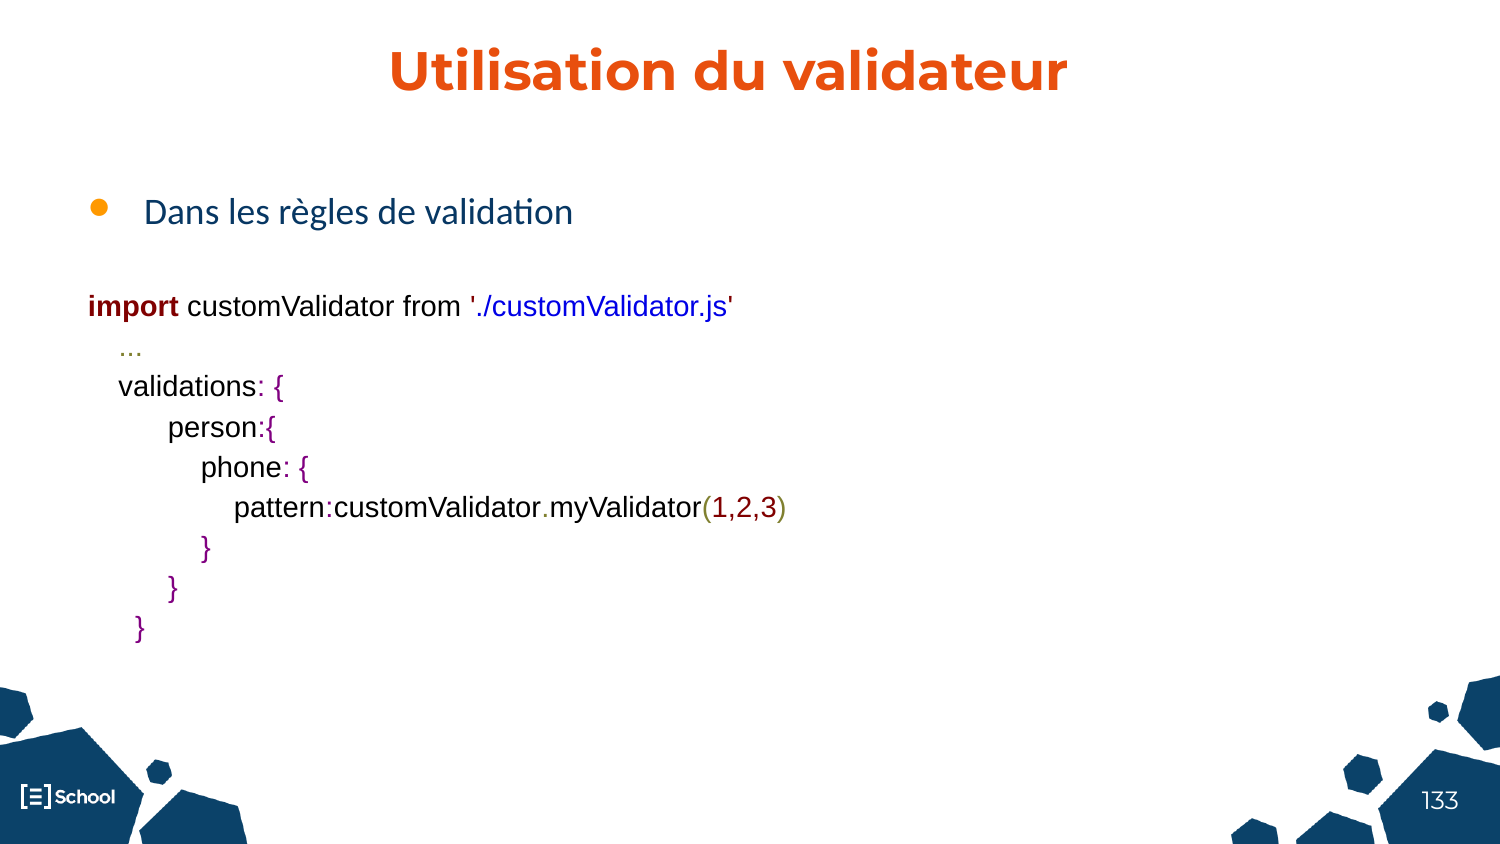

Utilisation du validateur
Dans les règles de validation

import customValidator from './customValidator.js'
      ...
      validations: {
            person:{
                phone: {
                    pattern:customValidator.myValidator(1,2,3)
                }
            }
        }

133